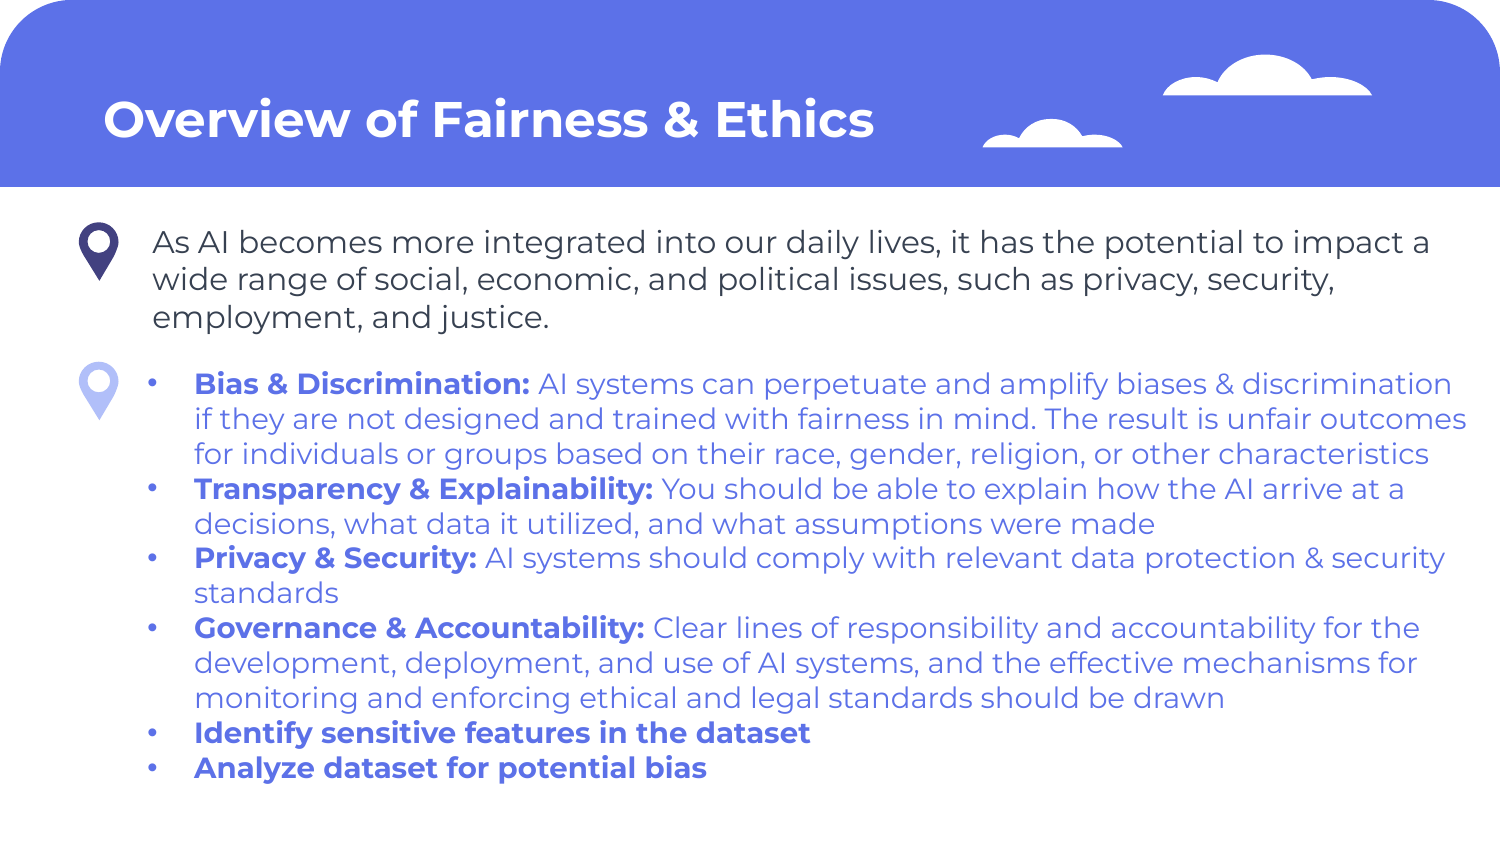

# Overview of Fairness & Ethics
As AI becomes more integrated into our daily lives, it has the potential to impact a wide range of social, economic, and political issues, such as privacy, security, employment, and justice.

Bias & Discrimination: AI systems can perpetuate and amplify biases & discrimination if they are not designed and trained with fairness in mind. The result is unfair outcomes for individuals or groups based on their race, gender, religion, or other characteristics
Transparency & Explainability: You should be able to explain how the AI arrive at a decisions, what data it utilized, and what assumptions were made
Privacy & Security: AI systems should comply with relevant data protection & security standards
Governance & Accountability: Clear lines of responsibility and accountability for the development, deployment, and use of AI systems, and the effective mechanisms for monitoring and enforcing ethical and legal standards should be drawn
Identify sensitive features in the dataset
Analyze dataset for potential bias